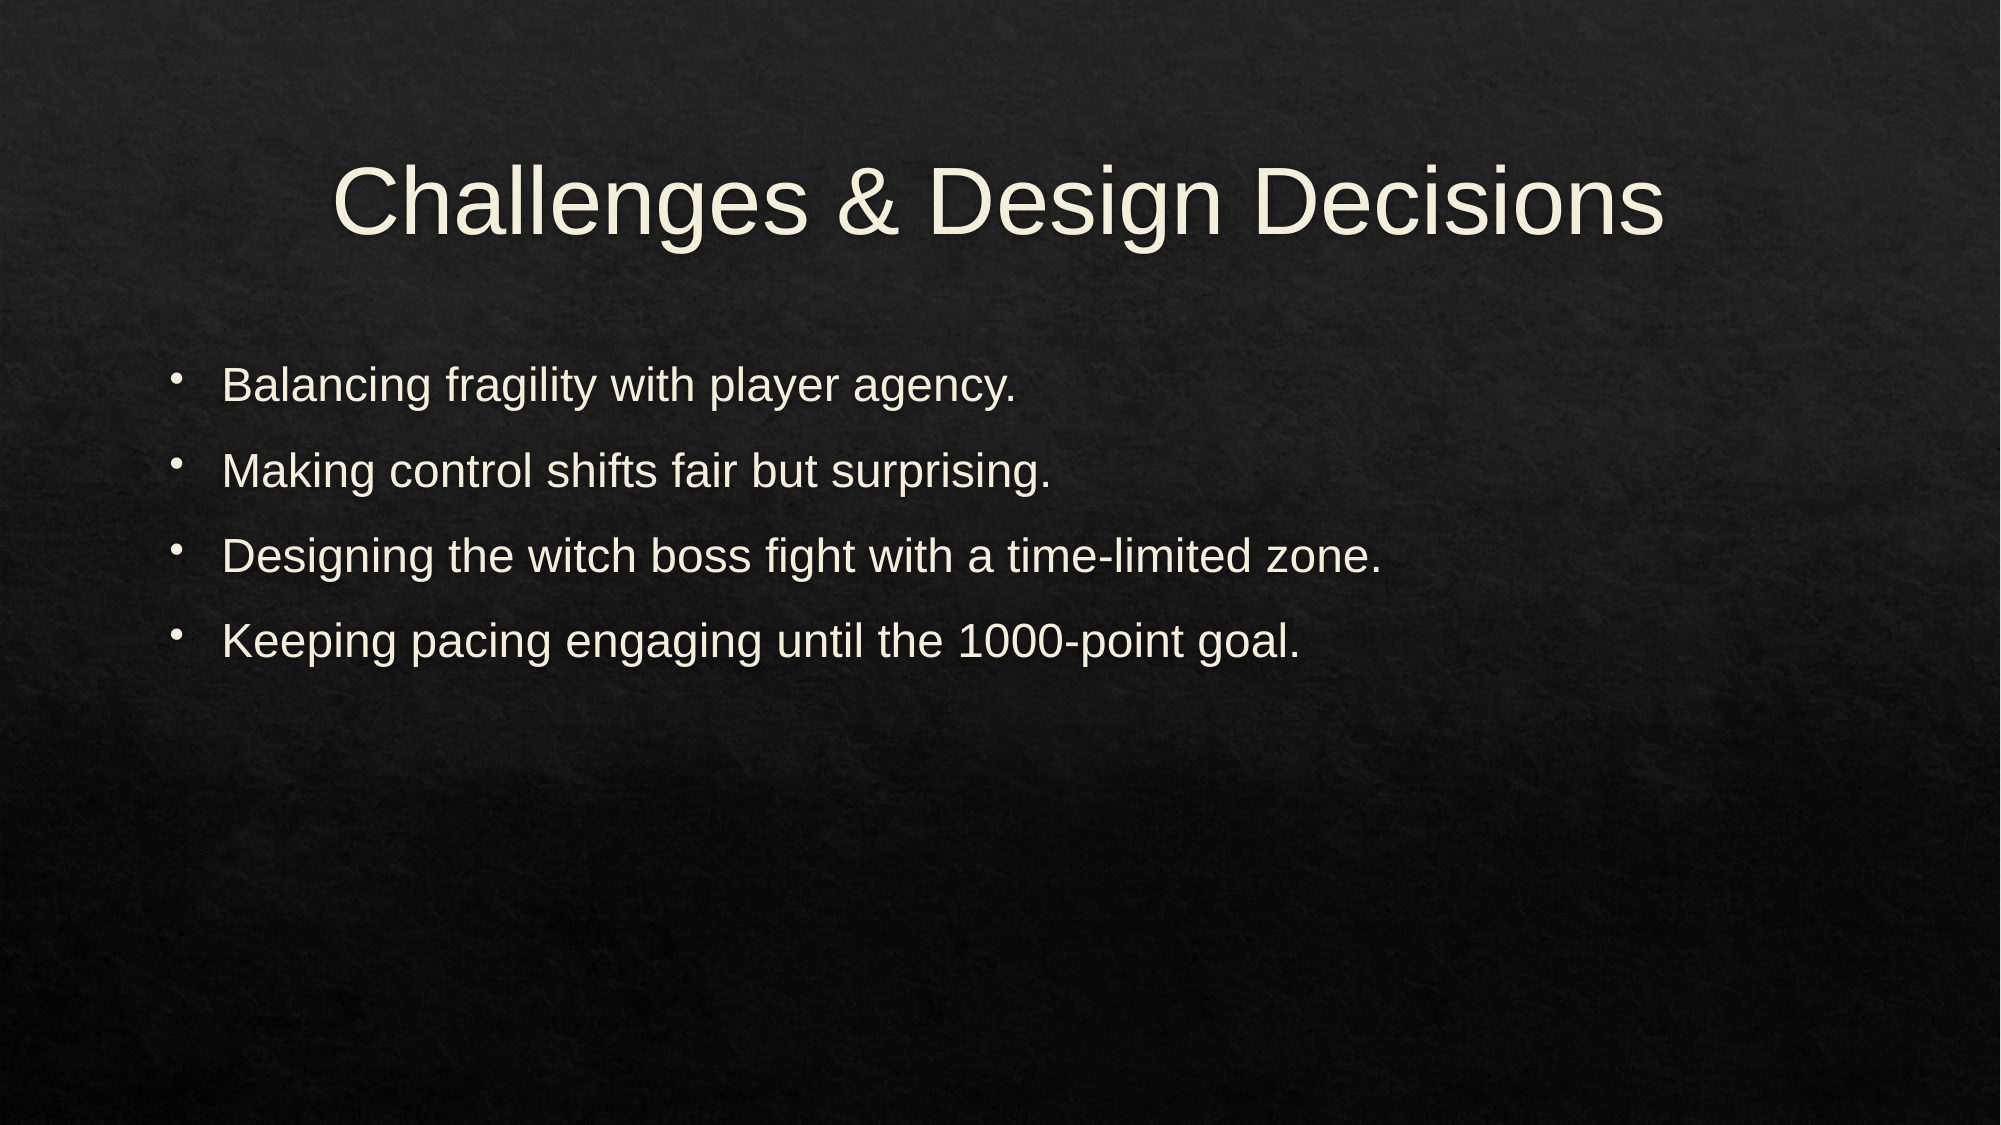

# Challenges & Design Decisions
Balancing fragility with player agency.
Making control shifts fair but surprising.
Designing the witch boss fight with a time-limited zone.
Keeping pacing engaging until the 1000-point goal.